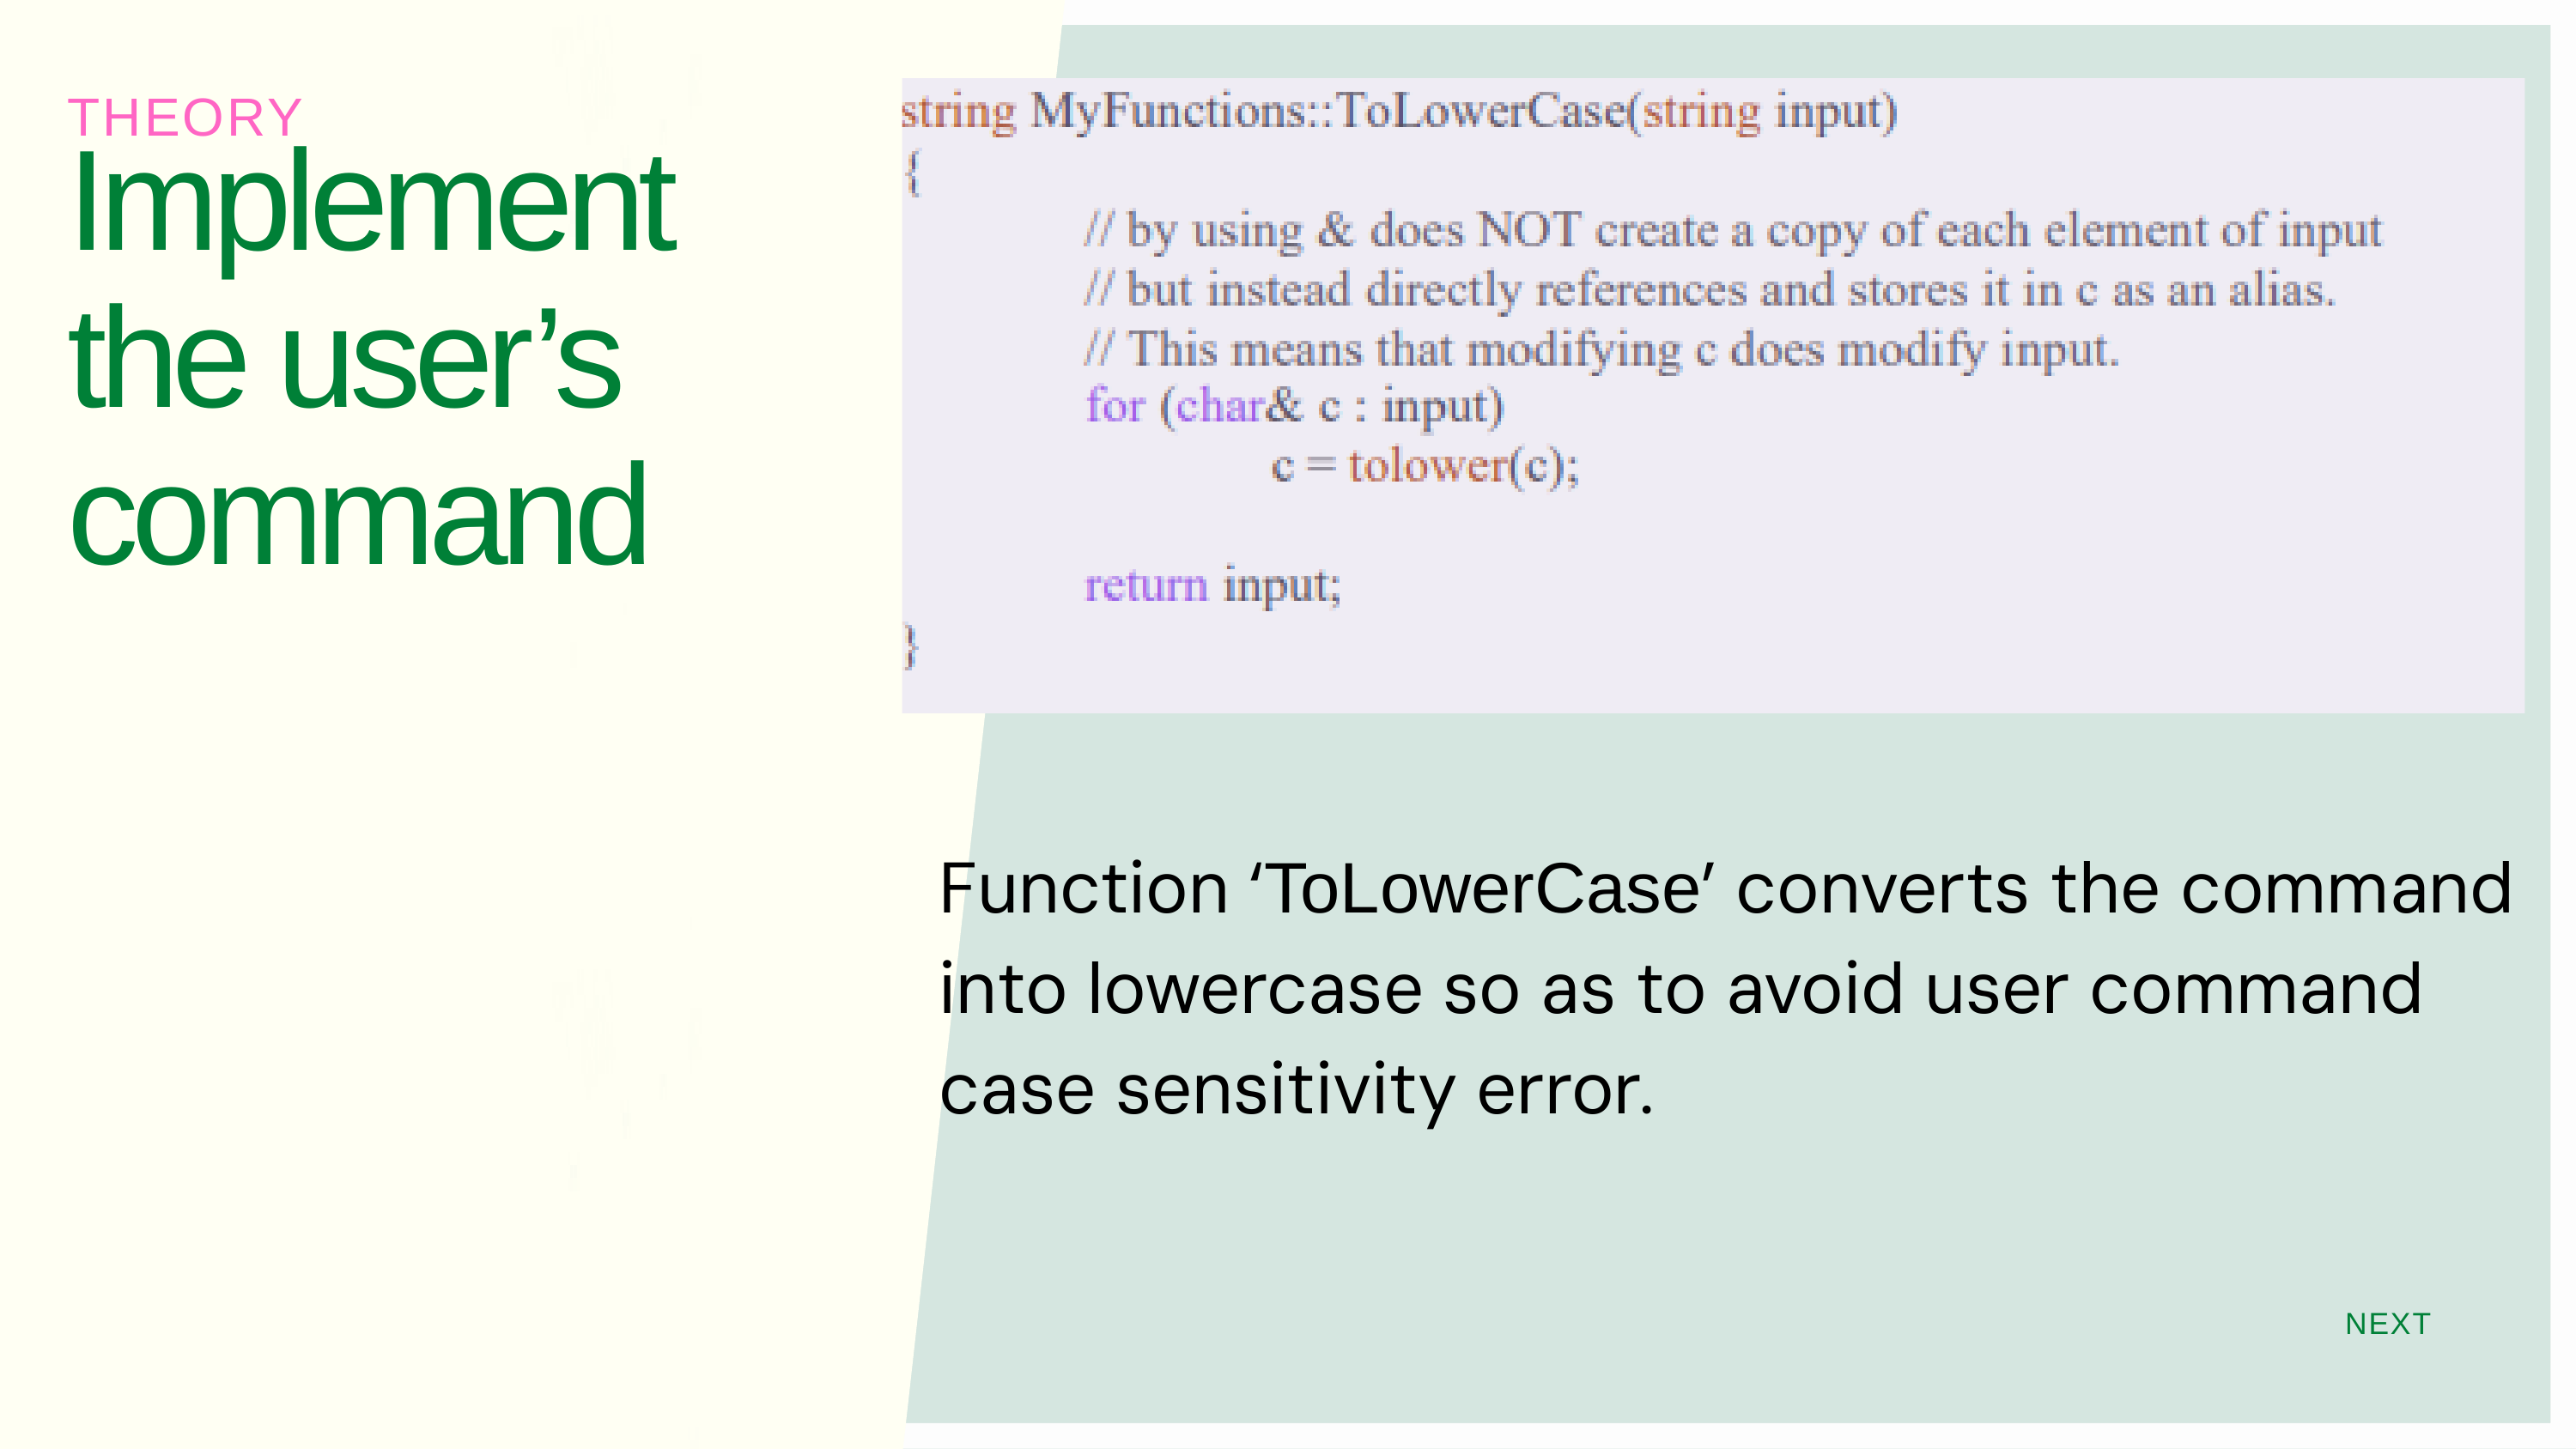

THEORY
Implement the user’s command

Function ‘ToLowerCase’ converts the command into lowercase so as to avoid user command case sensitivity error.
NEXT